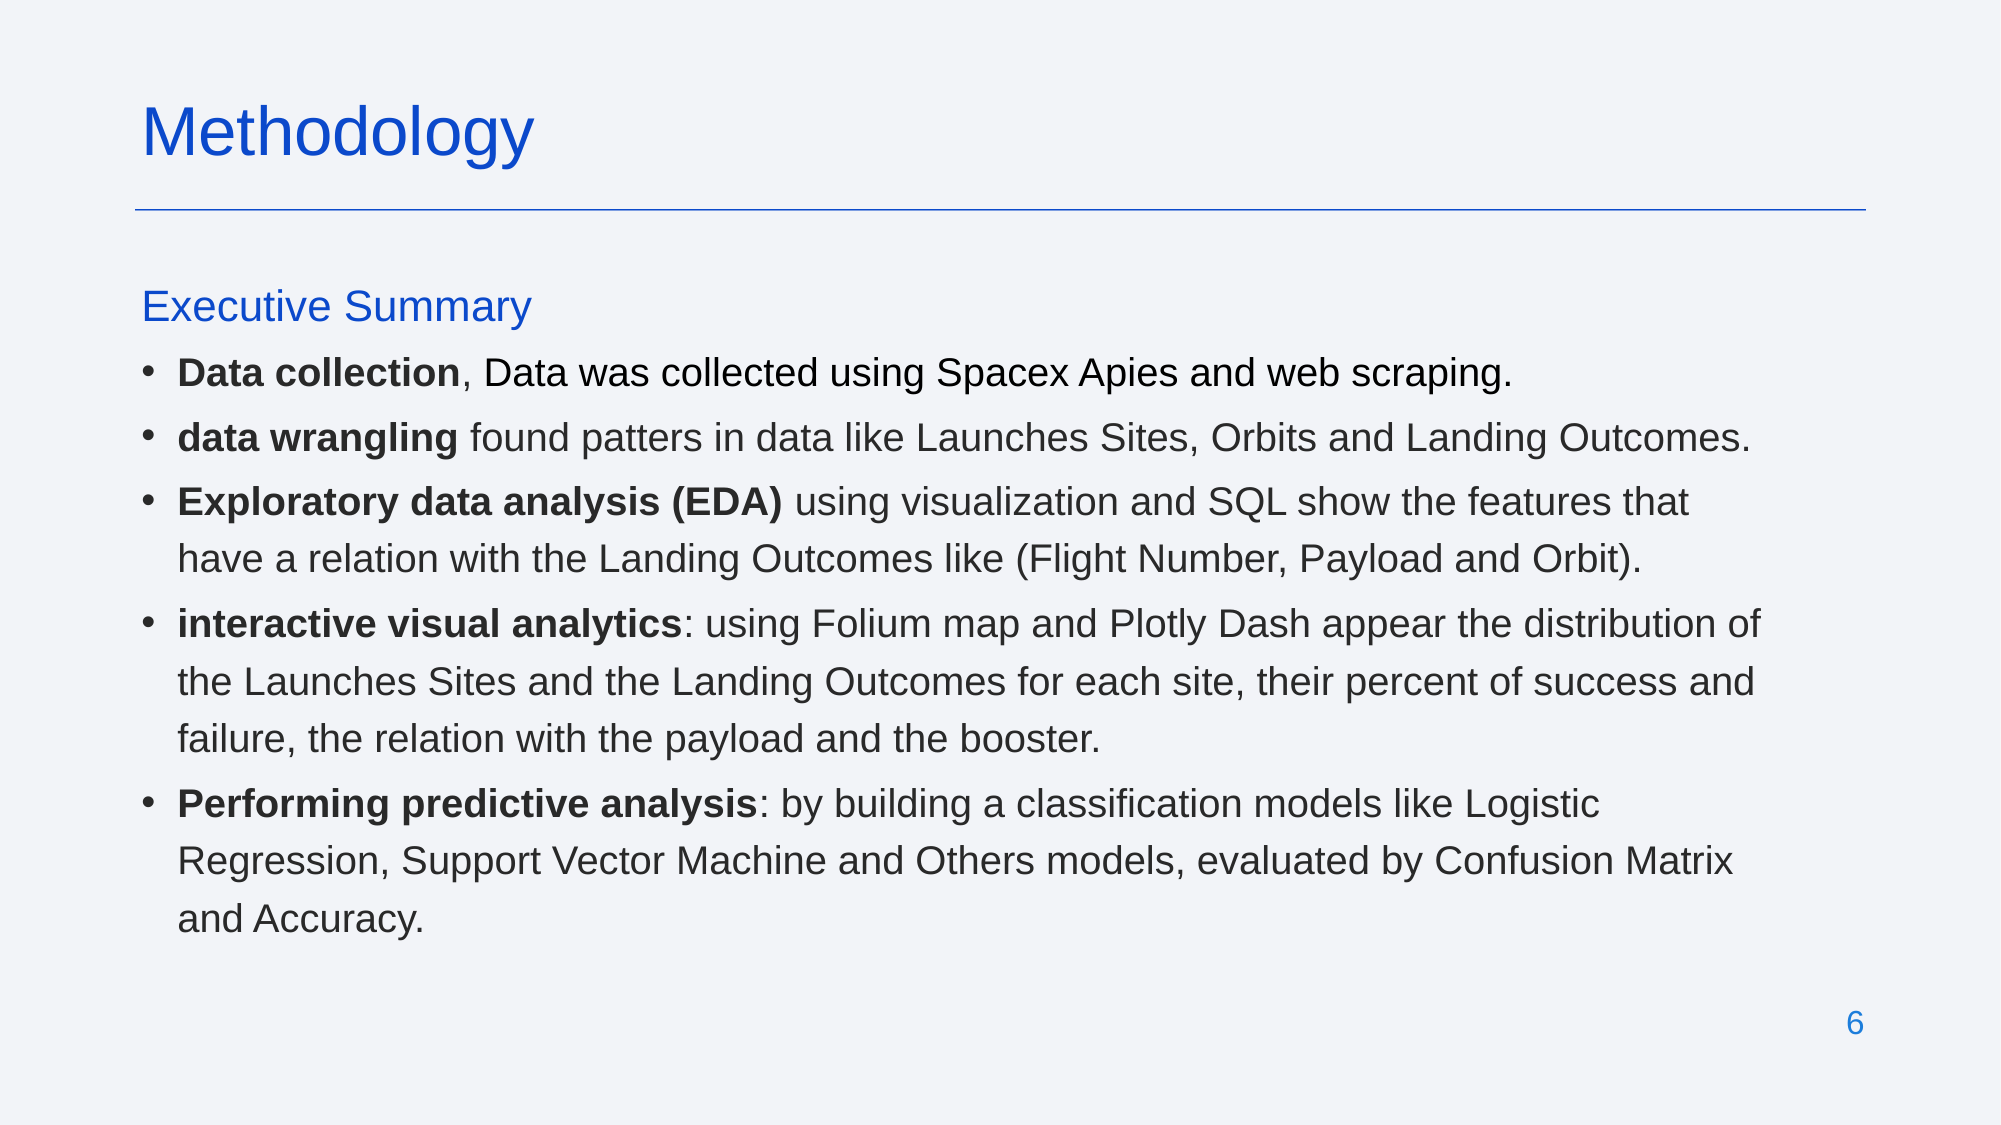

Methodology
Executive Summary
Data collection, Data was collected using Spacex Apies and web scraping.
data wrangling found patters in data like Launches Sites, Orbits and Landing Outcomes.
Exploratory data analysis (EDA) using visualization and SQL show the features that have a relation with the Landing Outcomes like (Flight Number, Payload and Orbit).
interactive visual analytics: using Folium map and Plotly Dash appear the distribution of the Launches Sites and the Landing Outcomes for each site, their percent of success and failure, the relation with the payload and the booster.
Performing predictive analysis: by building a classification models like Logistic Regression, Support Vector Machine and Others models, evaluated by Confusion Matrix and Accuracy.

6